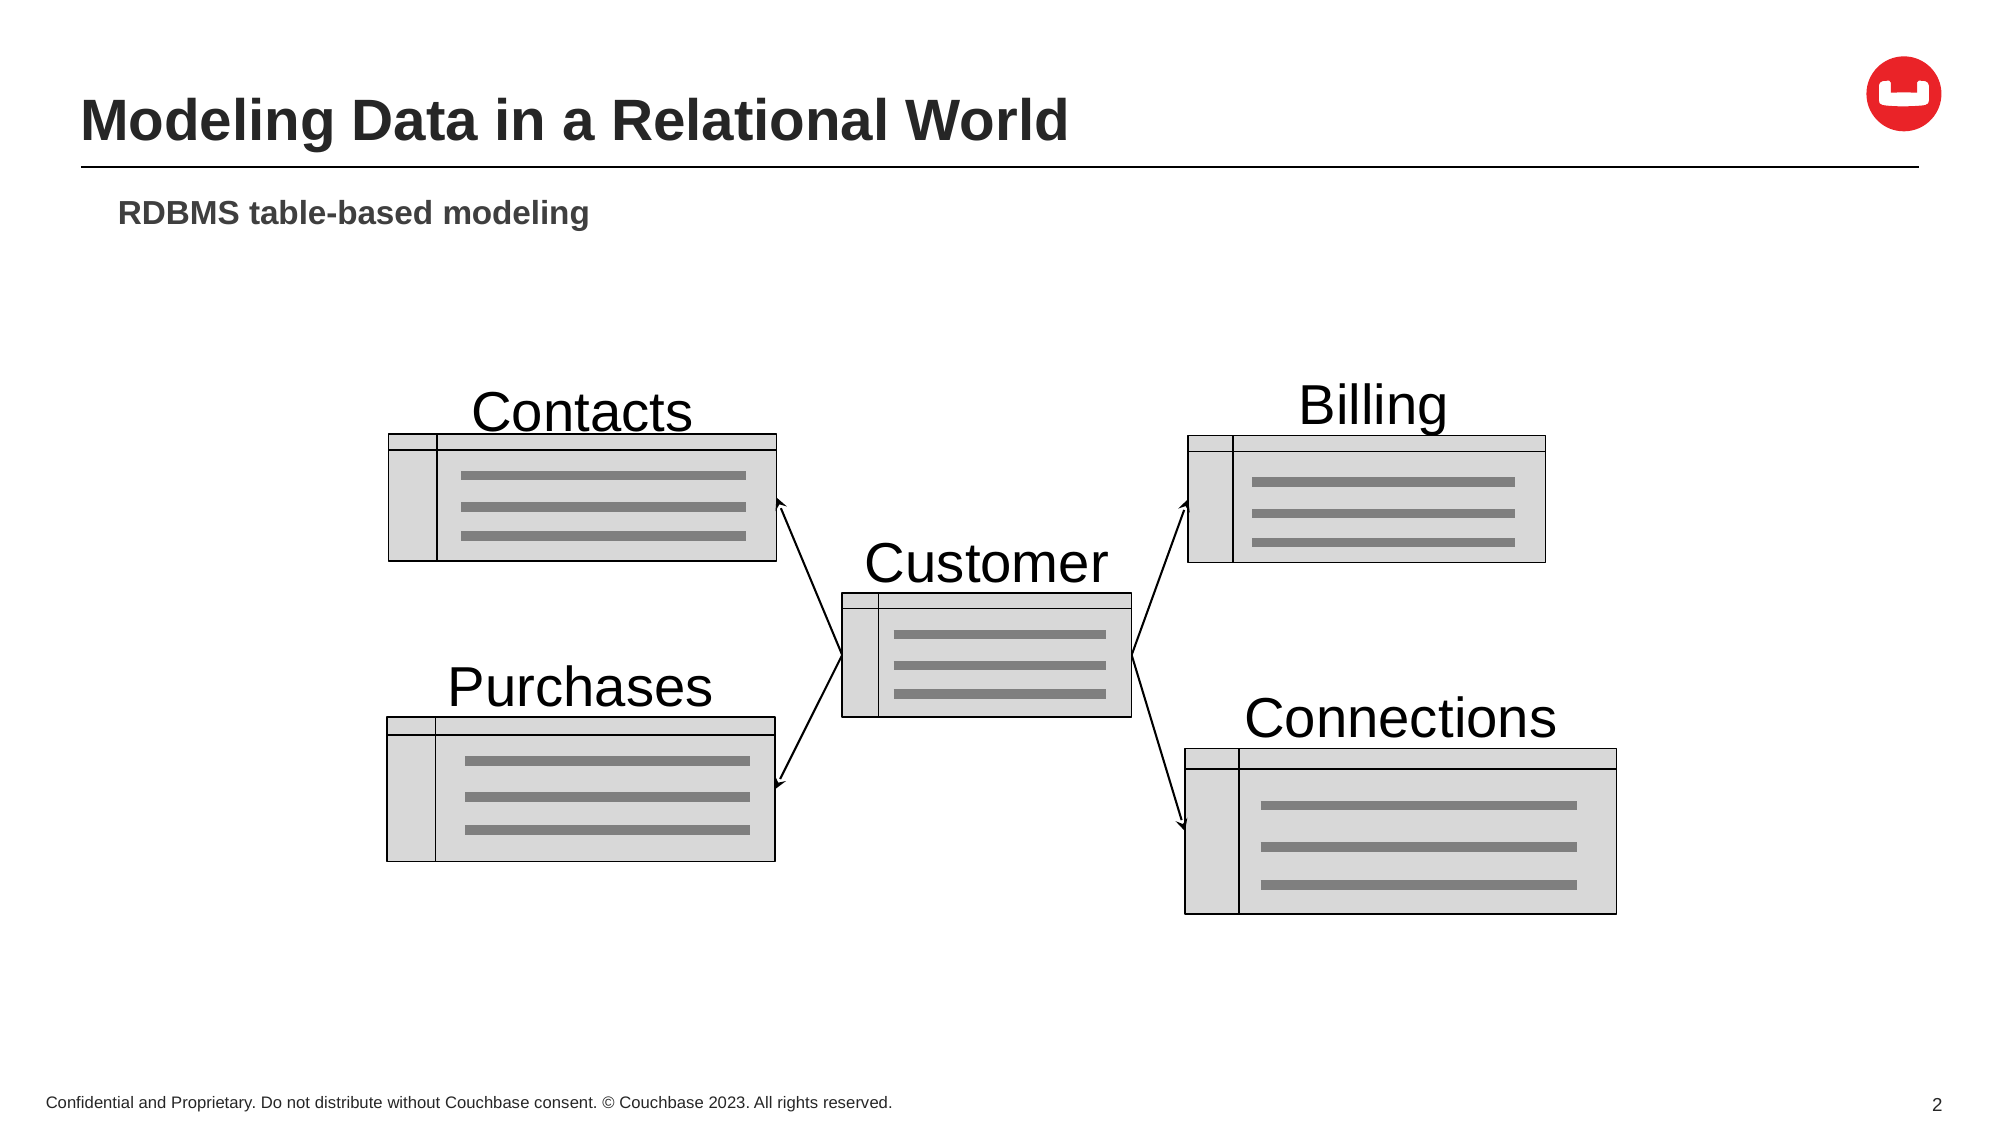

# Modeling Data in a Relational World
RDBMS table-based modeling
Billing

Contacts

Customer

Purchases

Connections